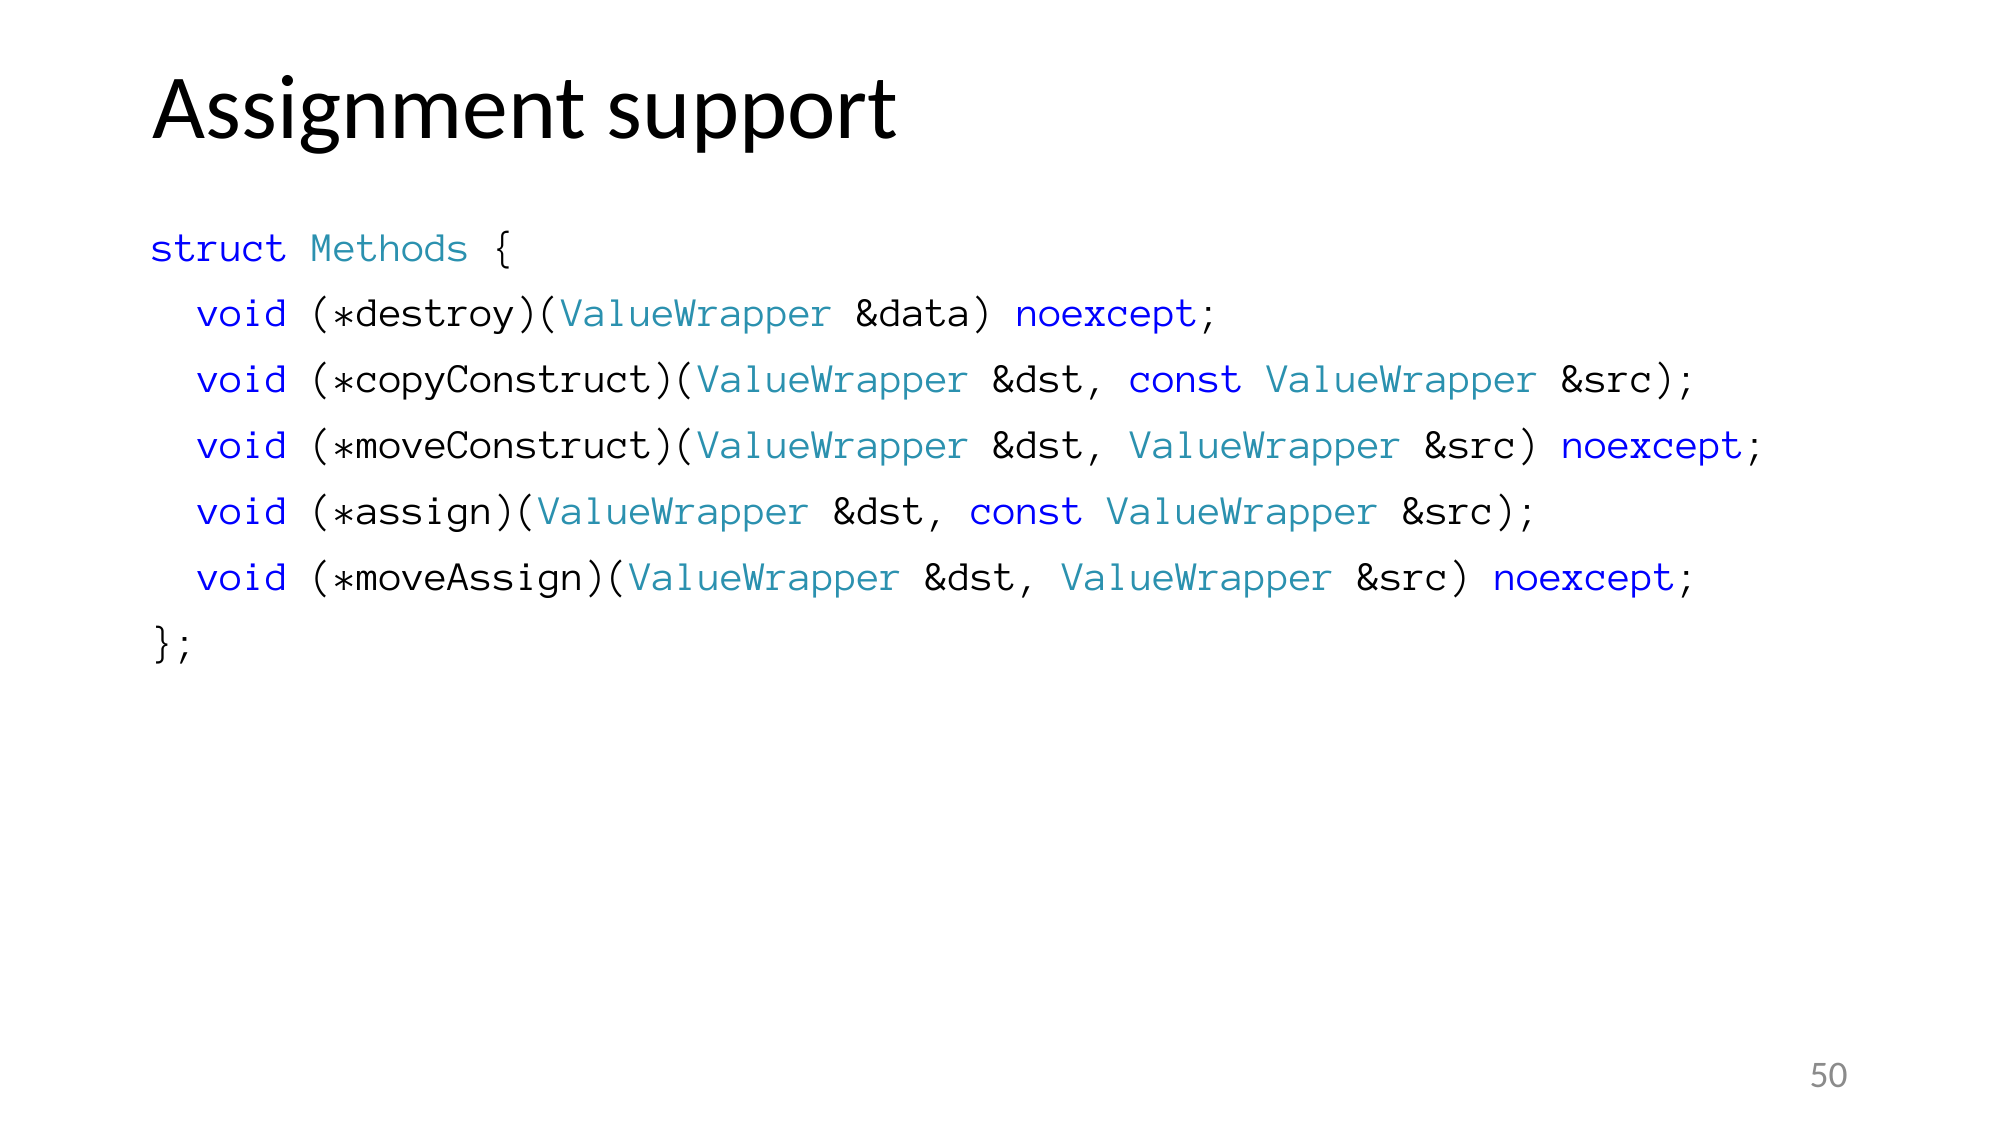

# Assignment support
struct Methods {
  void (*destroy)(ValueWrapper &data) noexcept;
  void (*copyConstruct)(ValueWrapper &dst, const ValueWrapper &src);
  void (*moveConstruct)(ValueWrapper &dst, ValueWrapper &src) noexcept;
  void (*assign)(ValueWrapper &dst, const ValueWrapper &src);
  void (*moveAssign)(ValueWrapper &dst, ValueWrapper &src) noexcept;
};
50